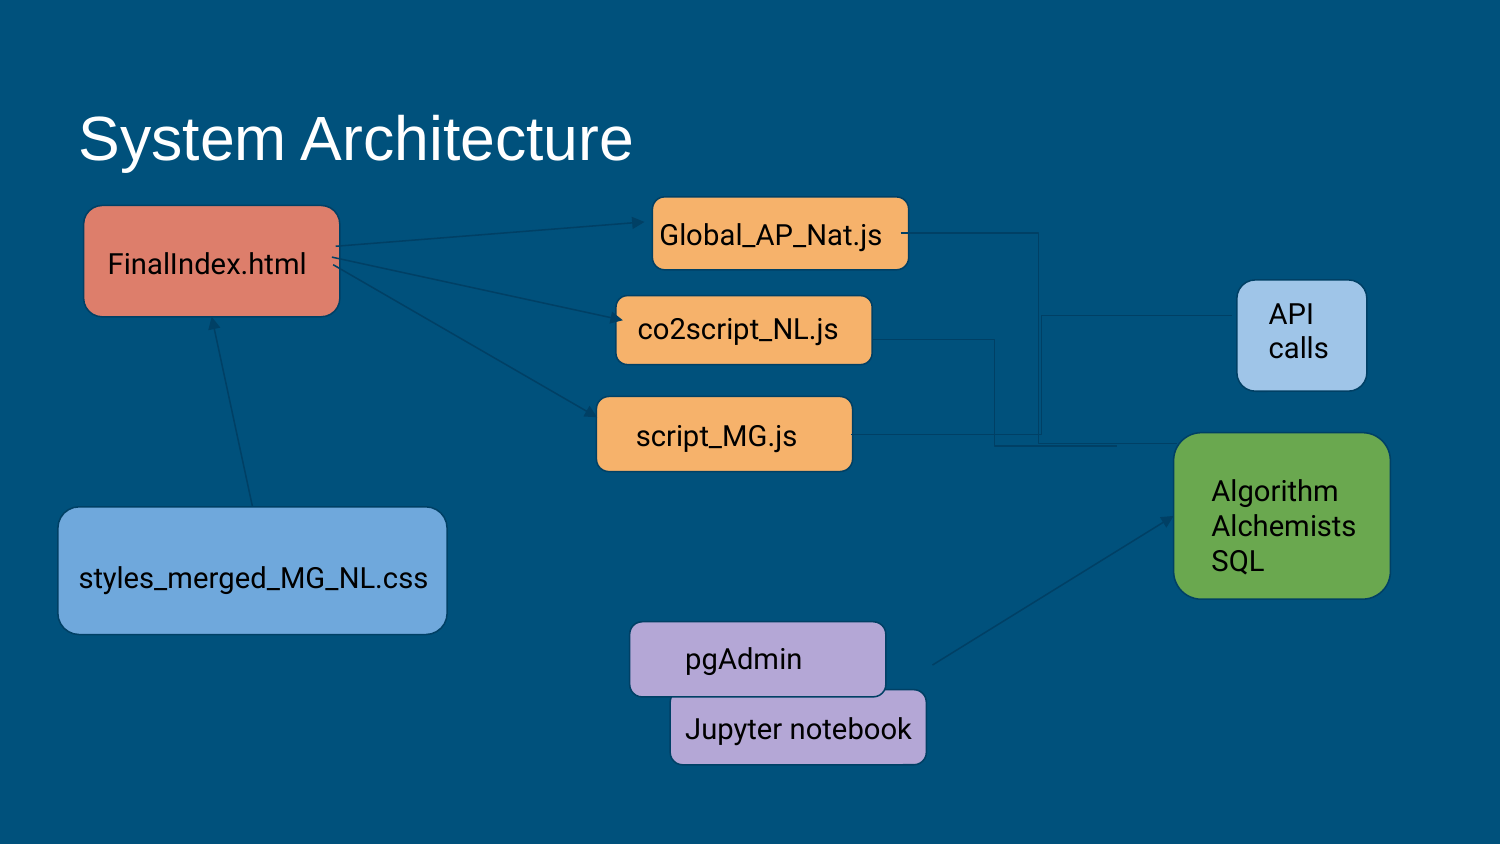

# System Architecture

Global_AP_Nat.js

FinalIndex.html

API calls
co2script_NL.js

script_MG.js

Algorithm Alchemists
SQL

styles_merged_MG_NL.css

pgAdmin

Jupyter notebook